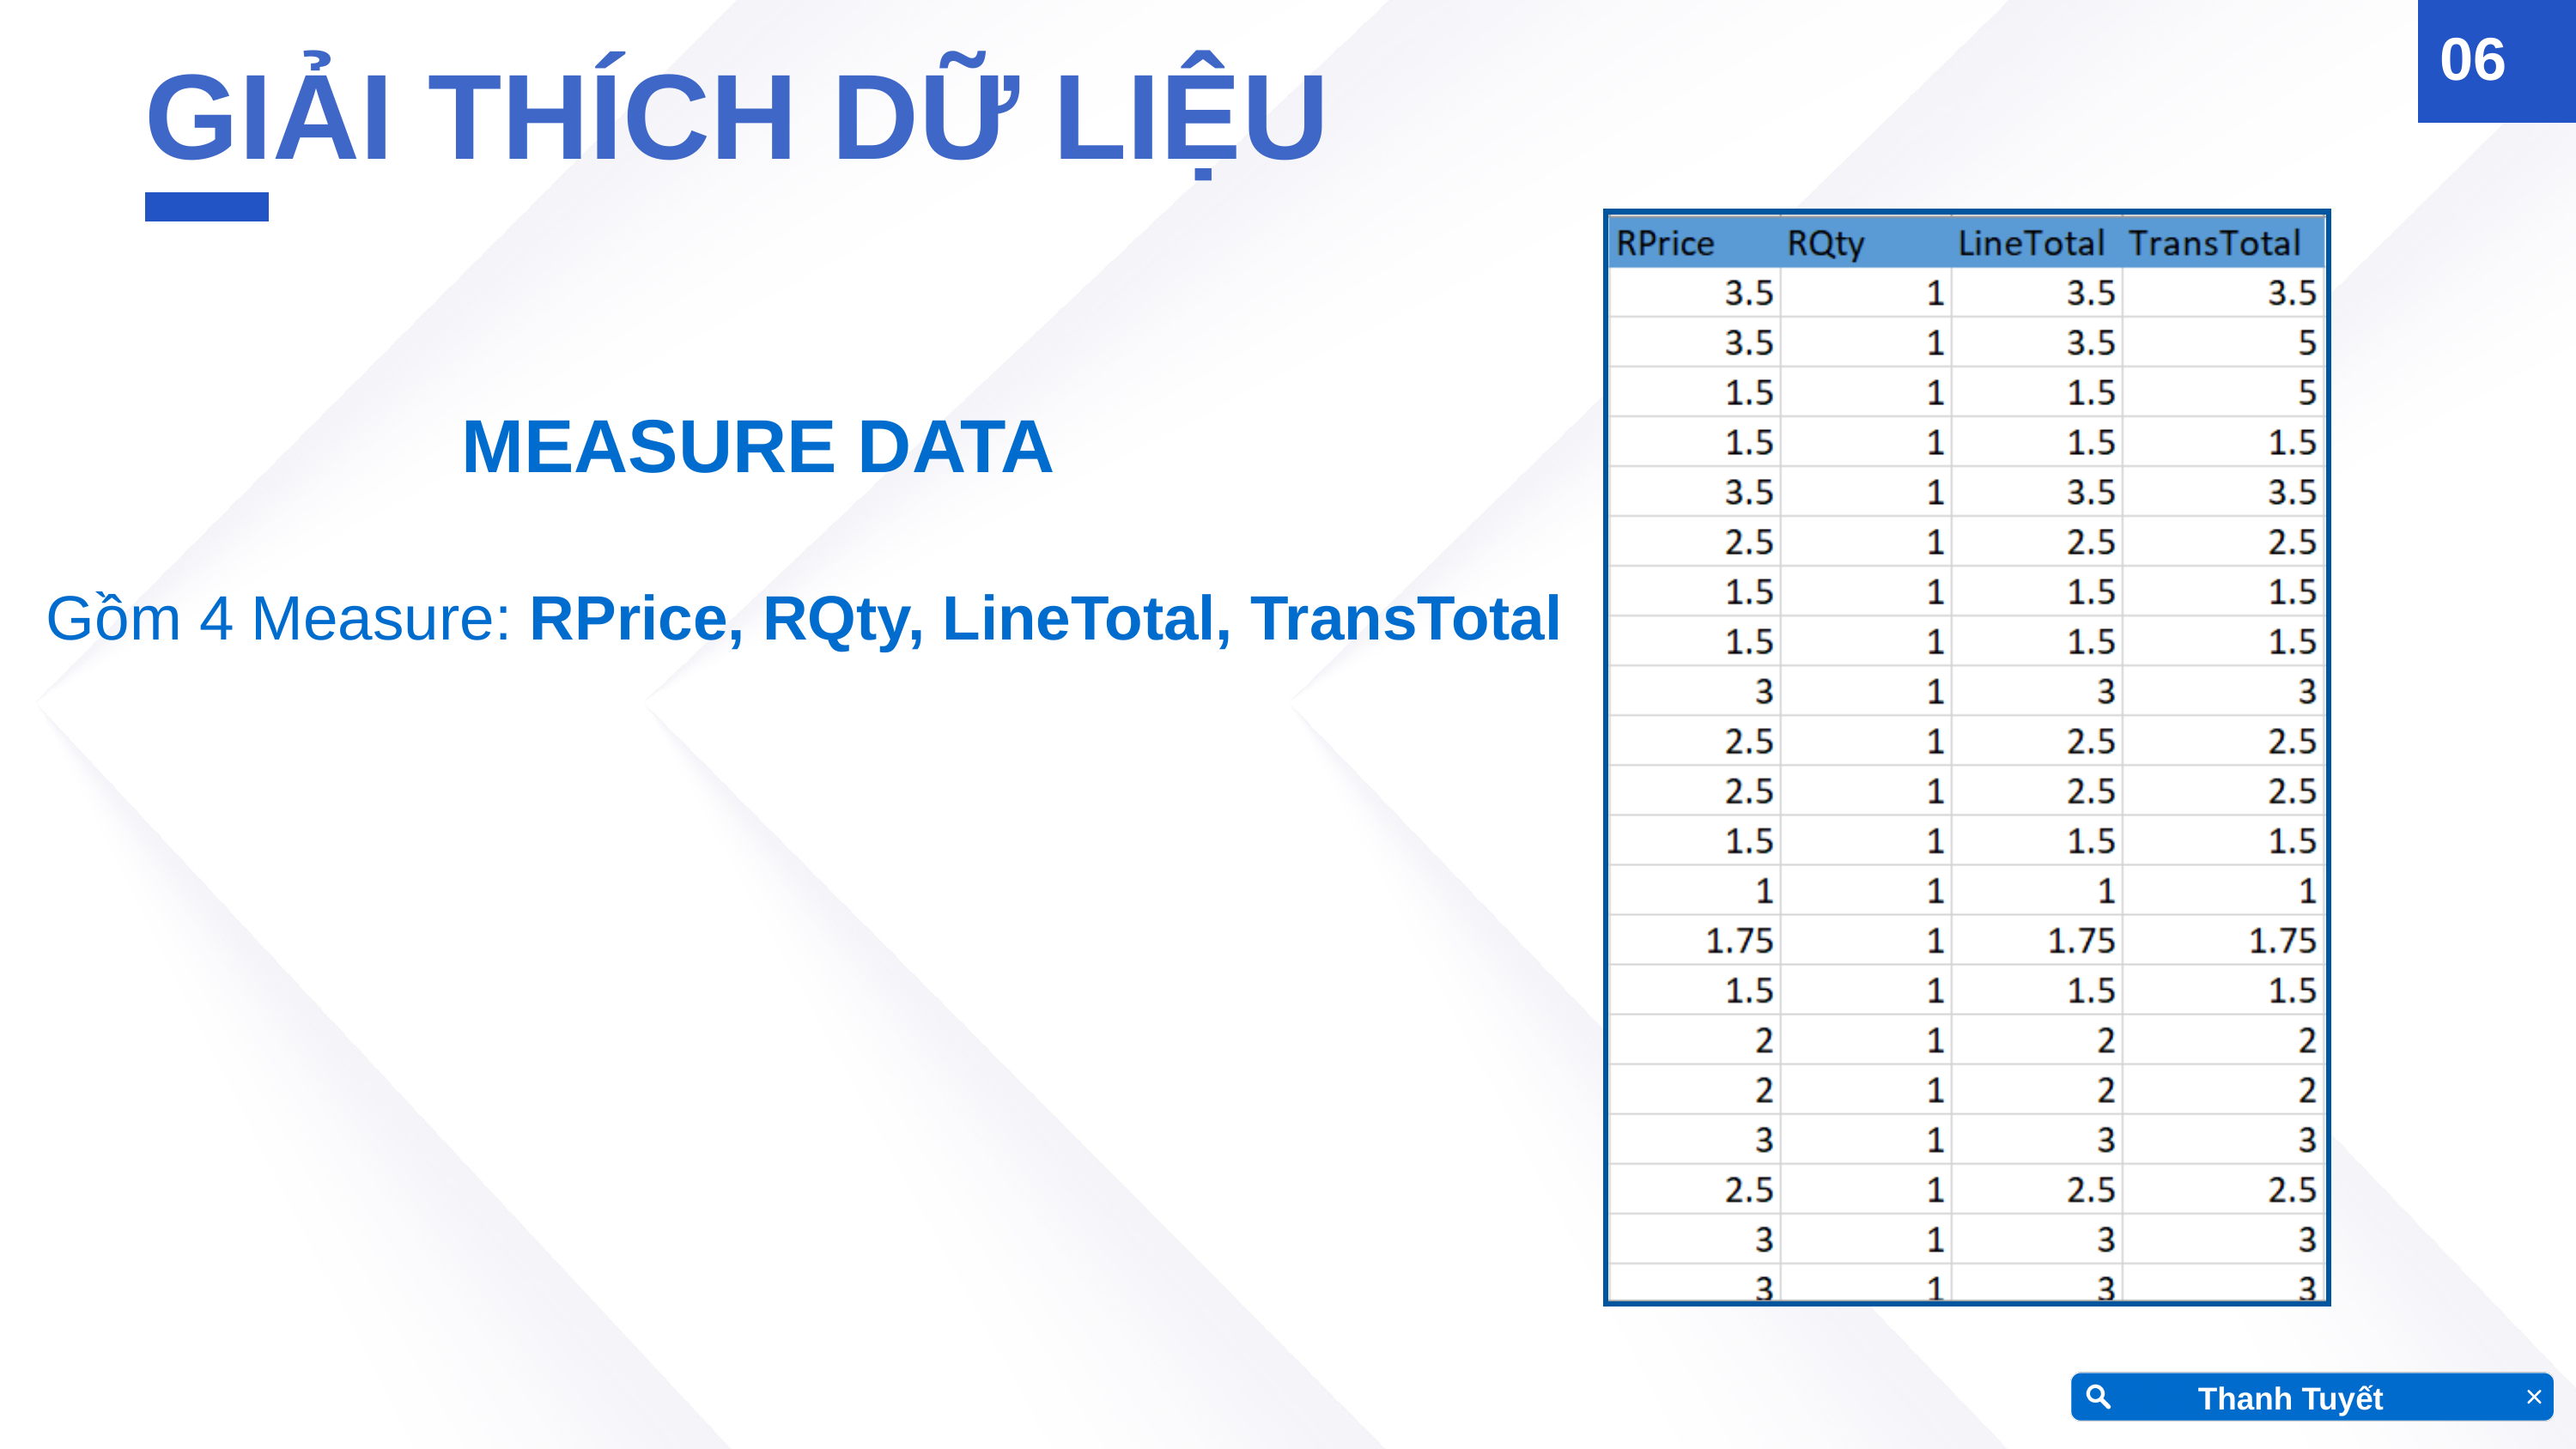

06
GIẢI THÍCH DỮ LIỆU

MEASURE DATA
Gồm 4 Measure: RPrice, RQty, LineTotal, TransTotal
Thanh Tuyết